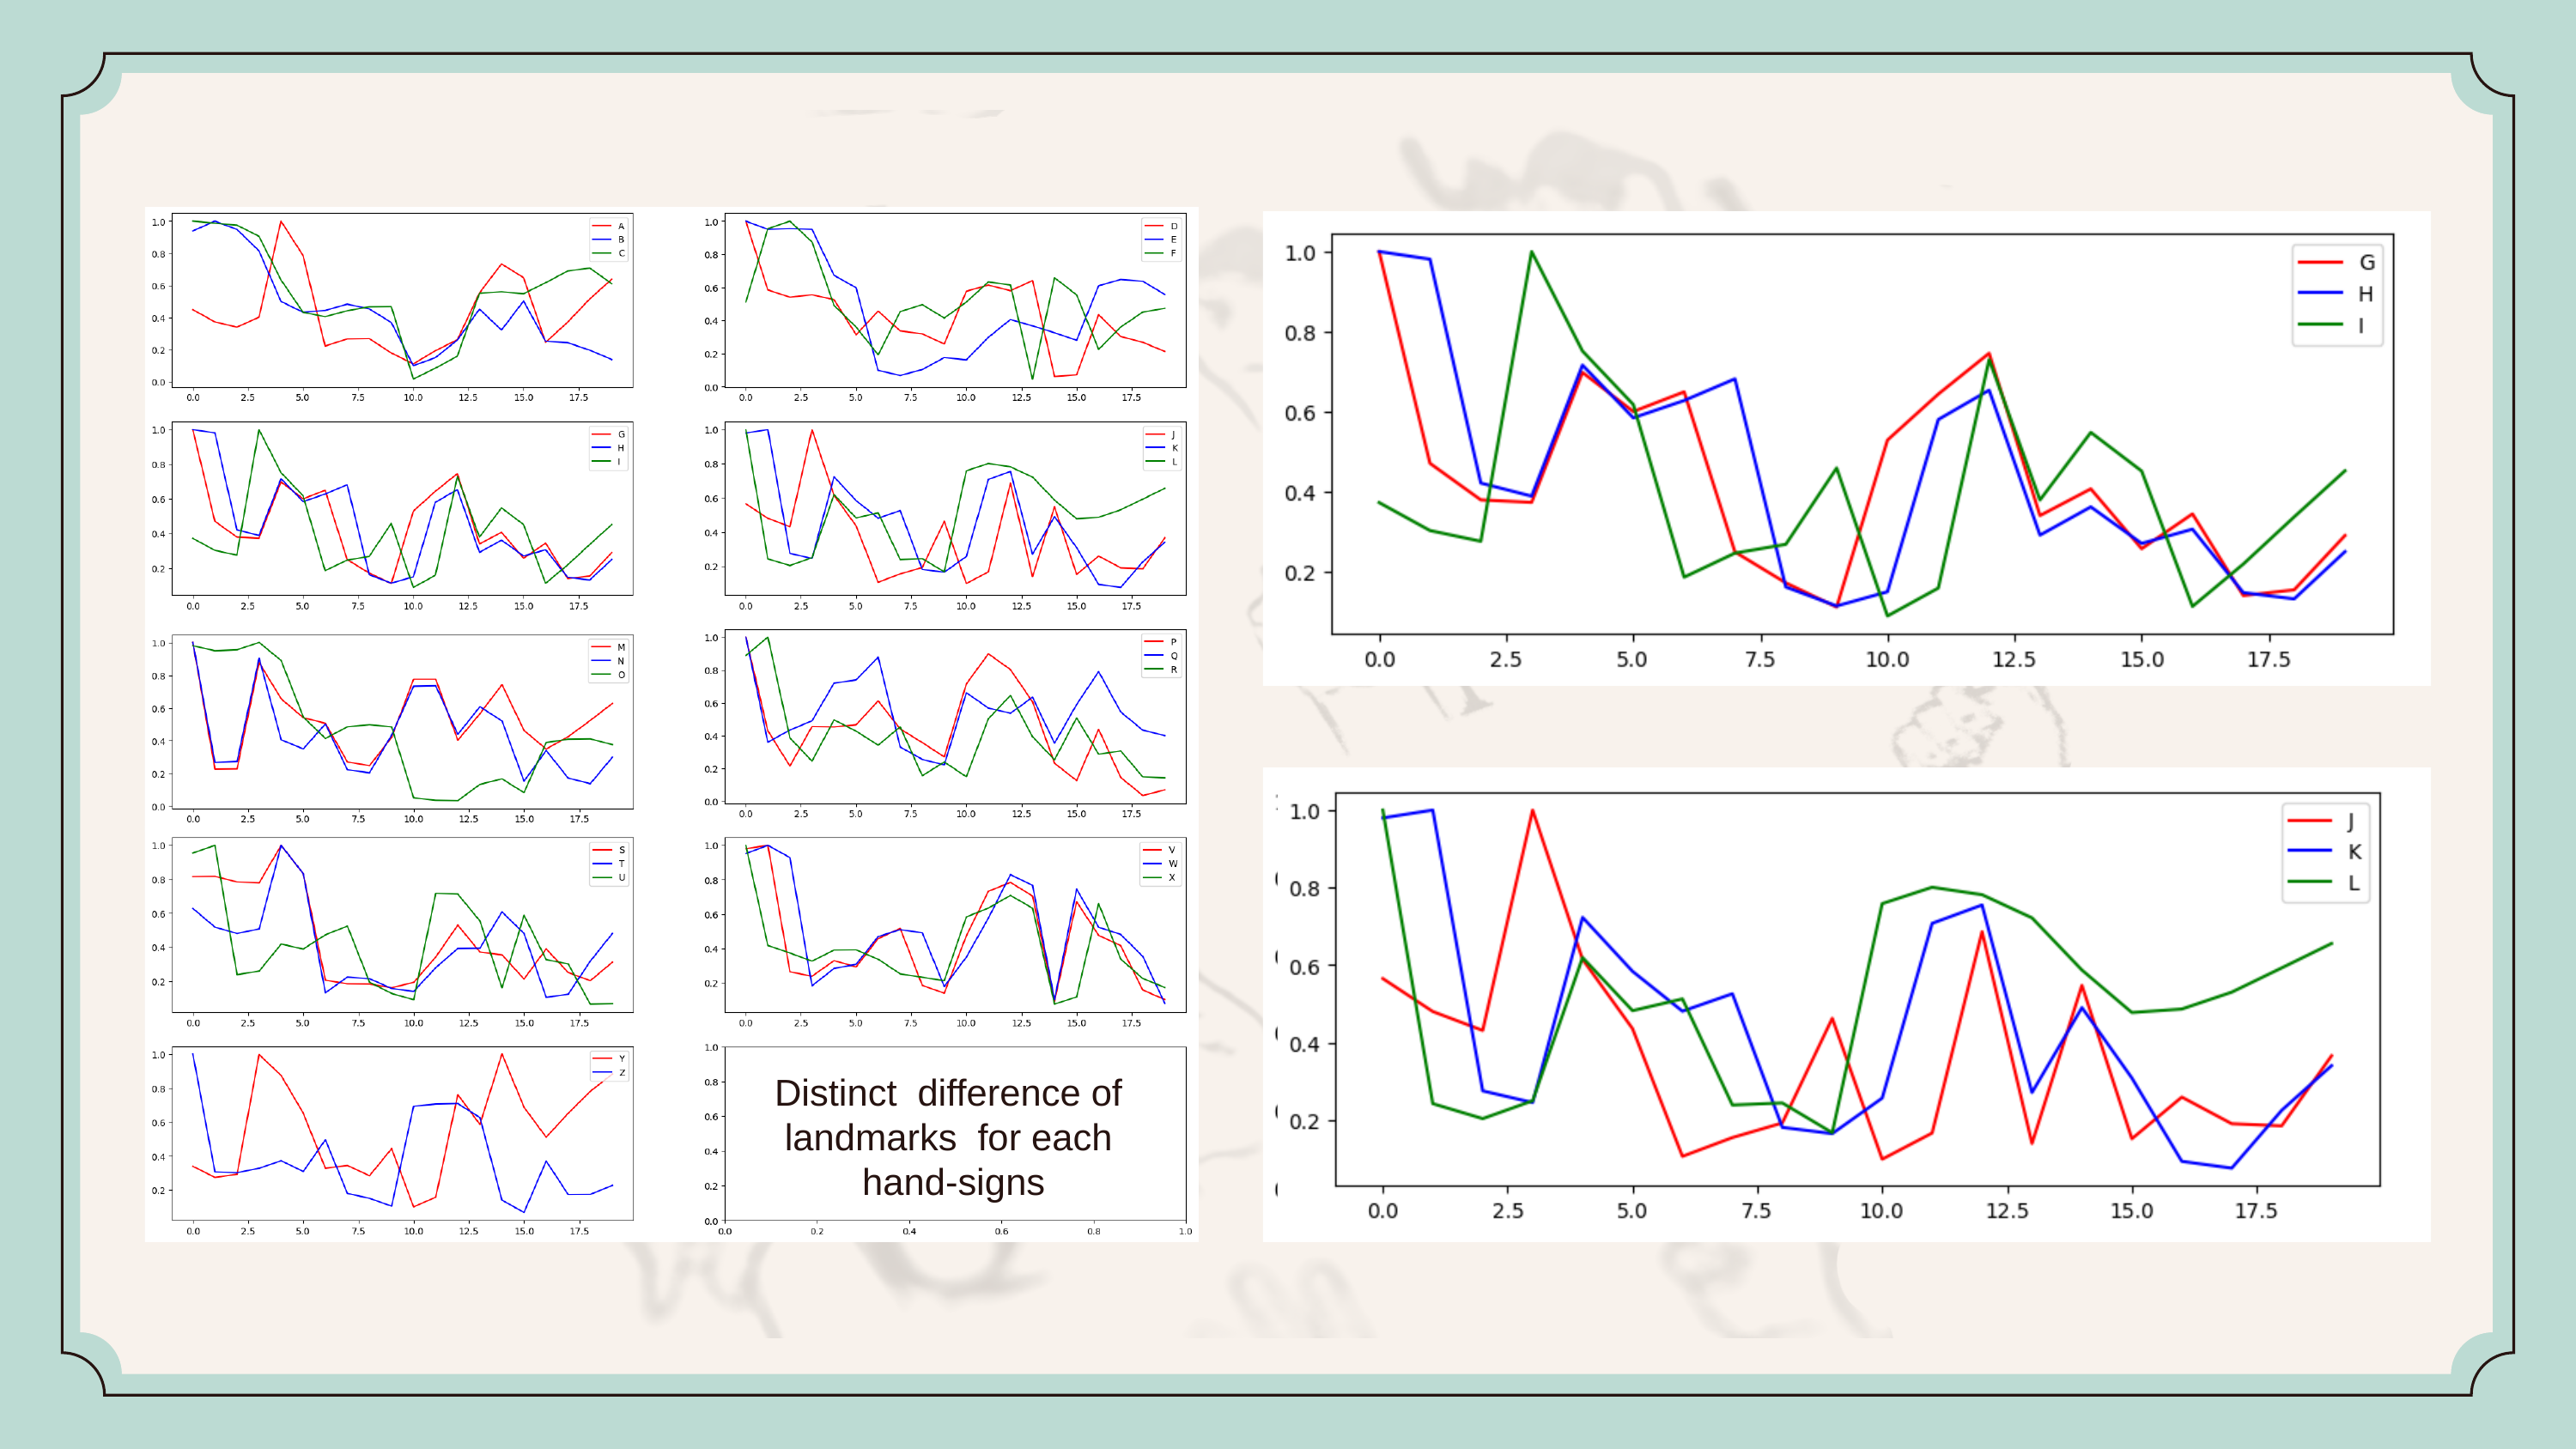

Distinct  difference of  landmarks  for each  hand-signs